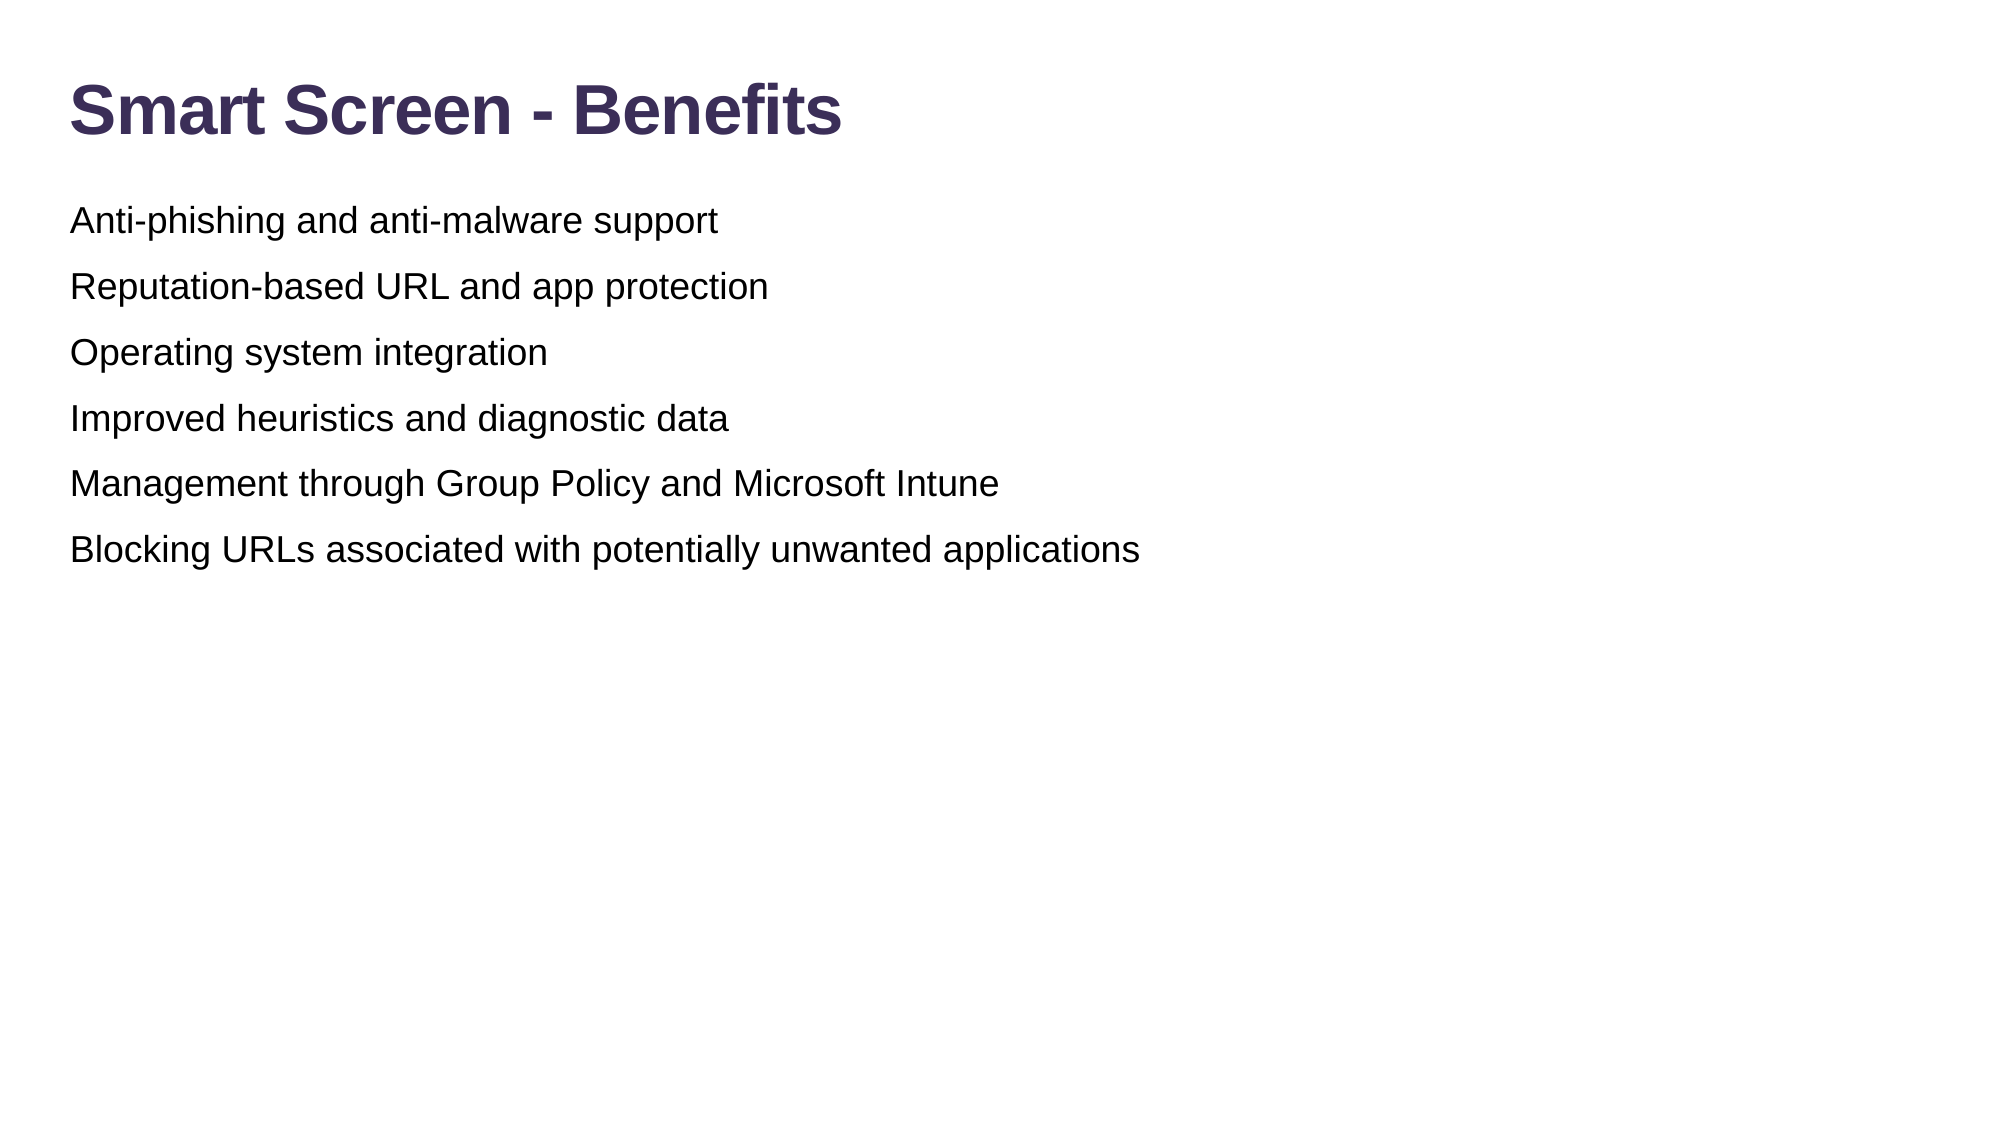

# Smart Screen - Benefits
Anti-phishing and anti-malware support
Reputation-based URL and app protection
Operating system integration
Improved heuristics and diagnostic data
Management through Group Policy and Microsoft Intune
Blocking URLs associated with potentially unwanted applications